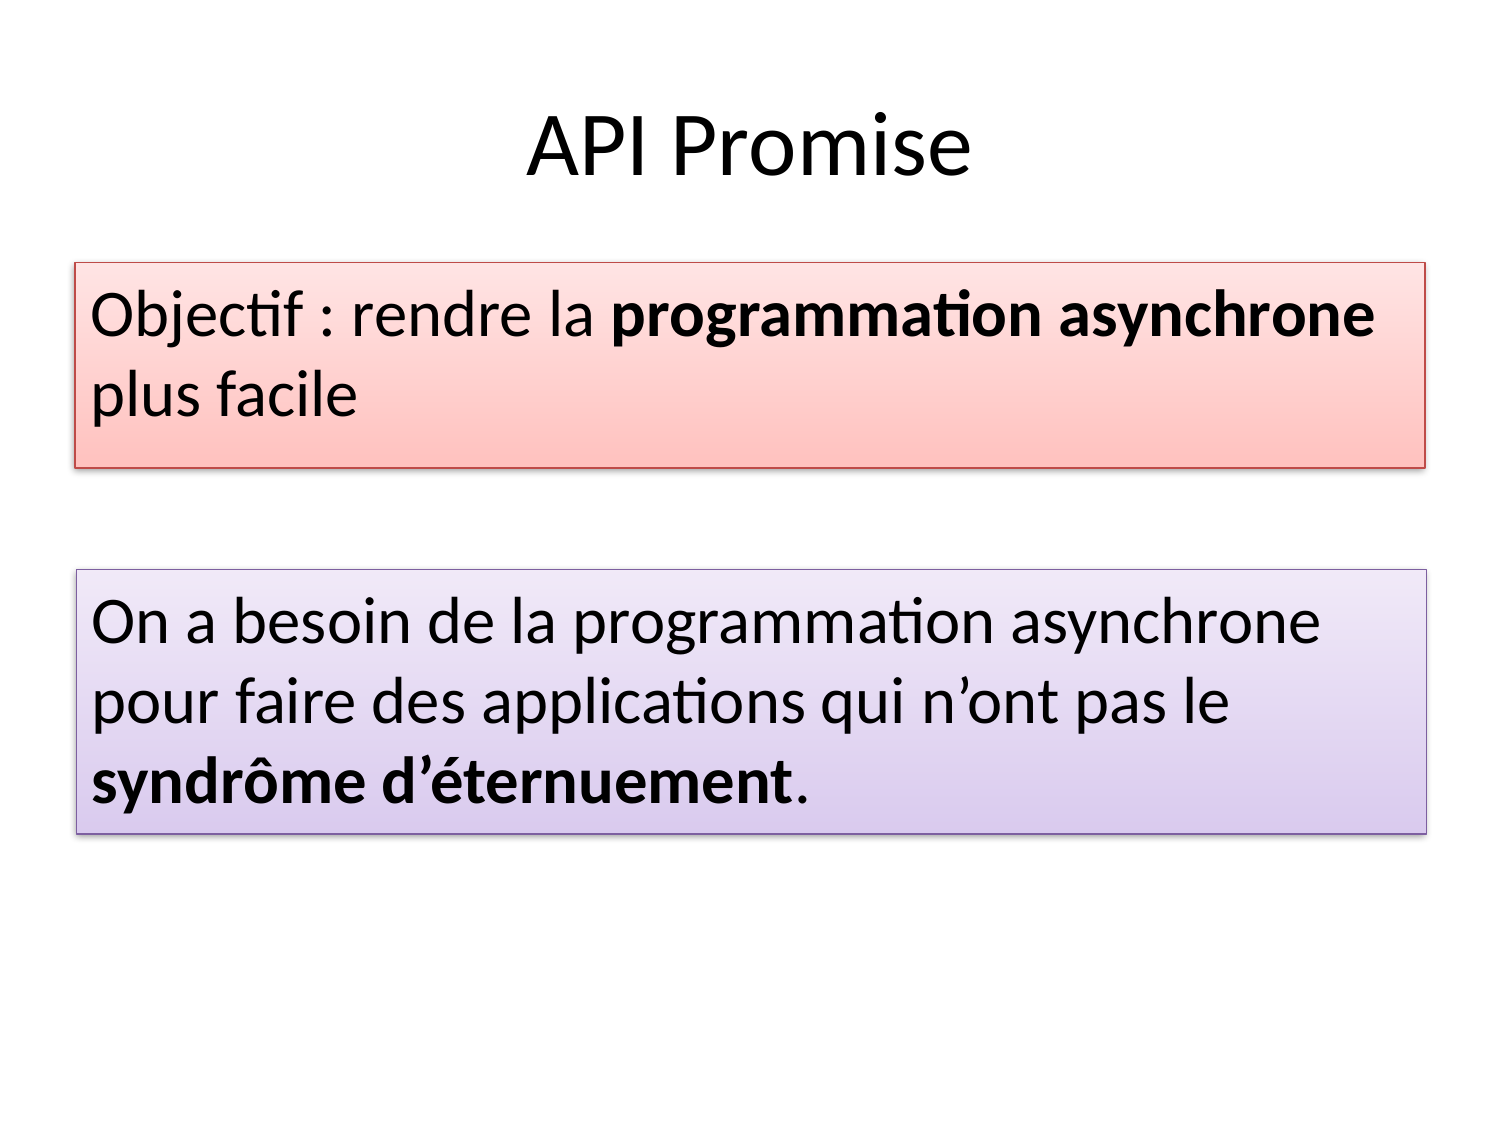

# API Promise
Objectif : rendre la programmation asynchrone plus facile
On a besoin de la programmation asynchrone pour faire des applications qui n’ont pas le syndrôme d’éternuement.